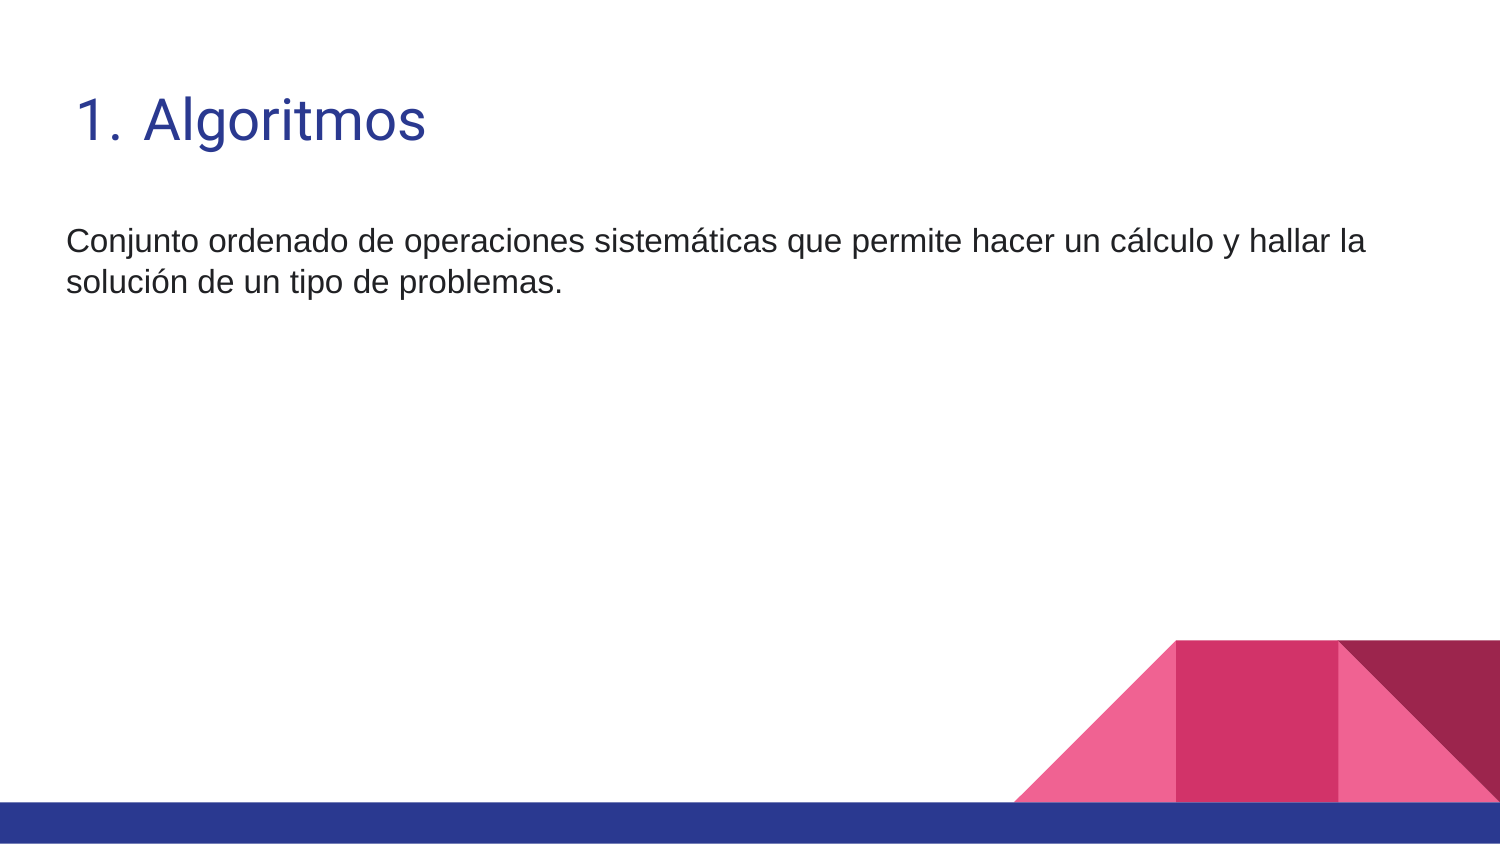

# Algoritmos
Conjunto ordenado de operaciones sistemáticas que permite hacer un cálculo y hallar la solución de un tipo de problemas.